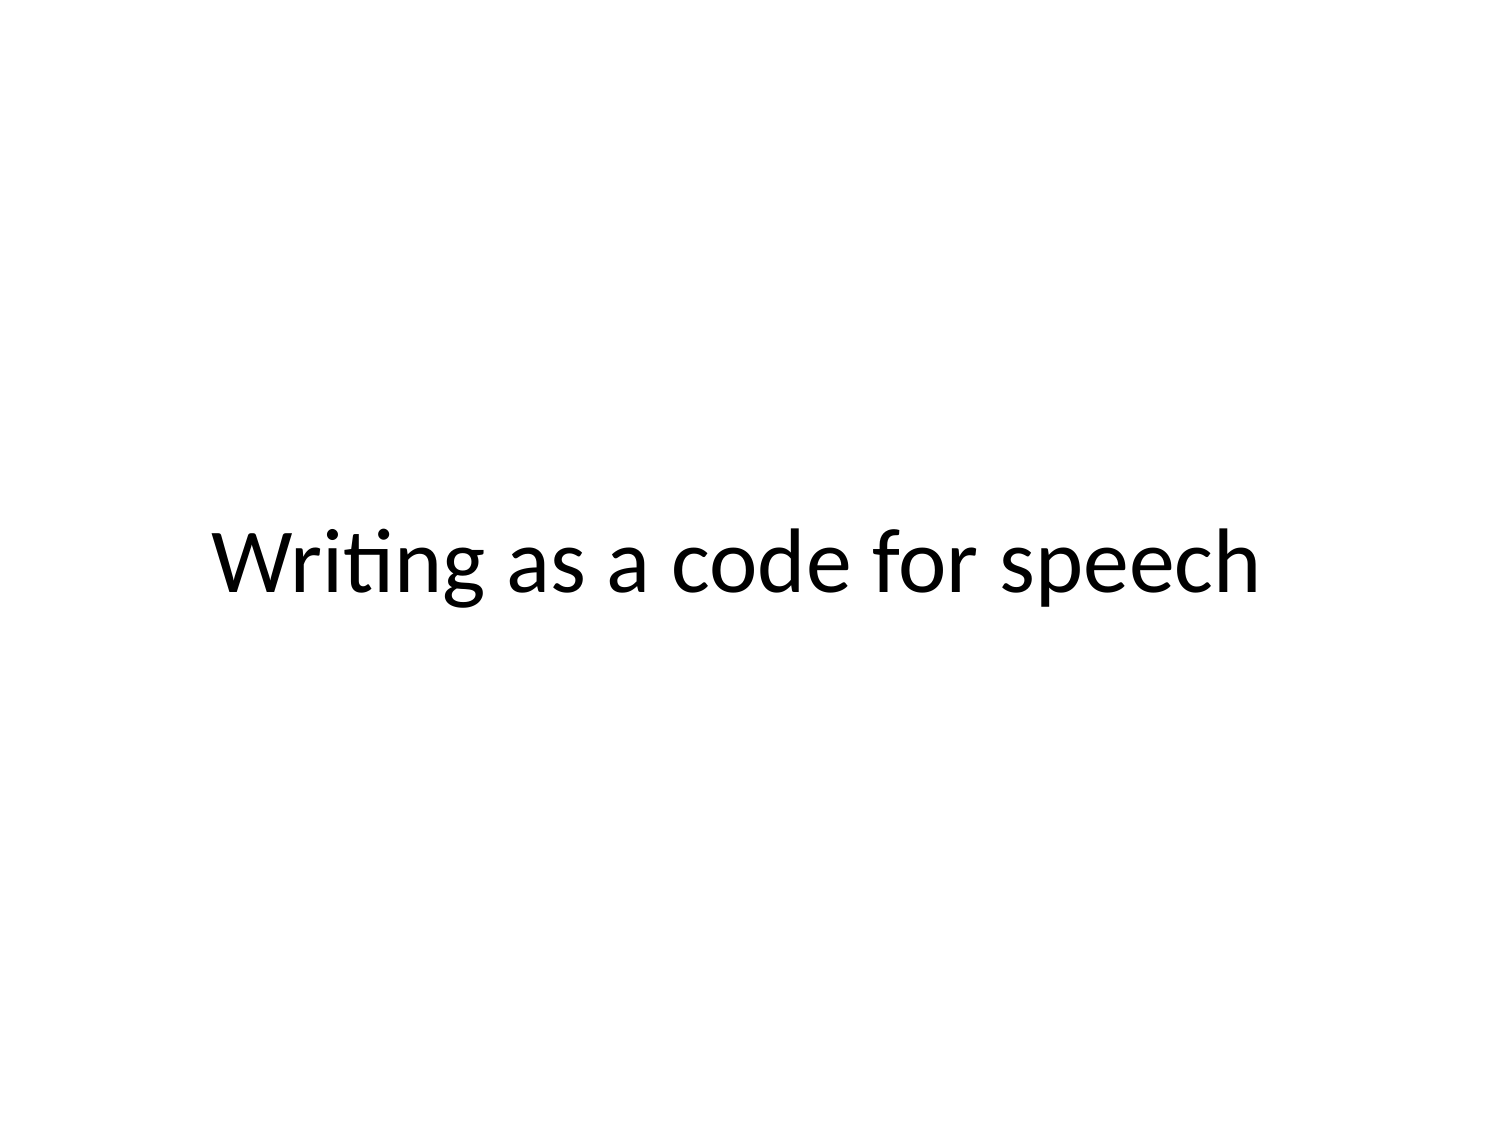

# Writing as a code for speech